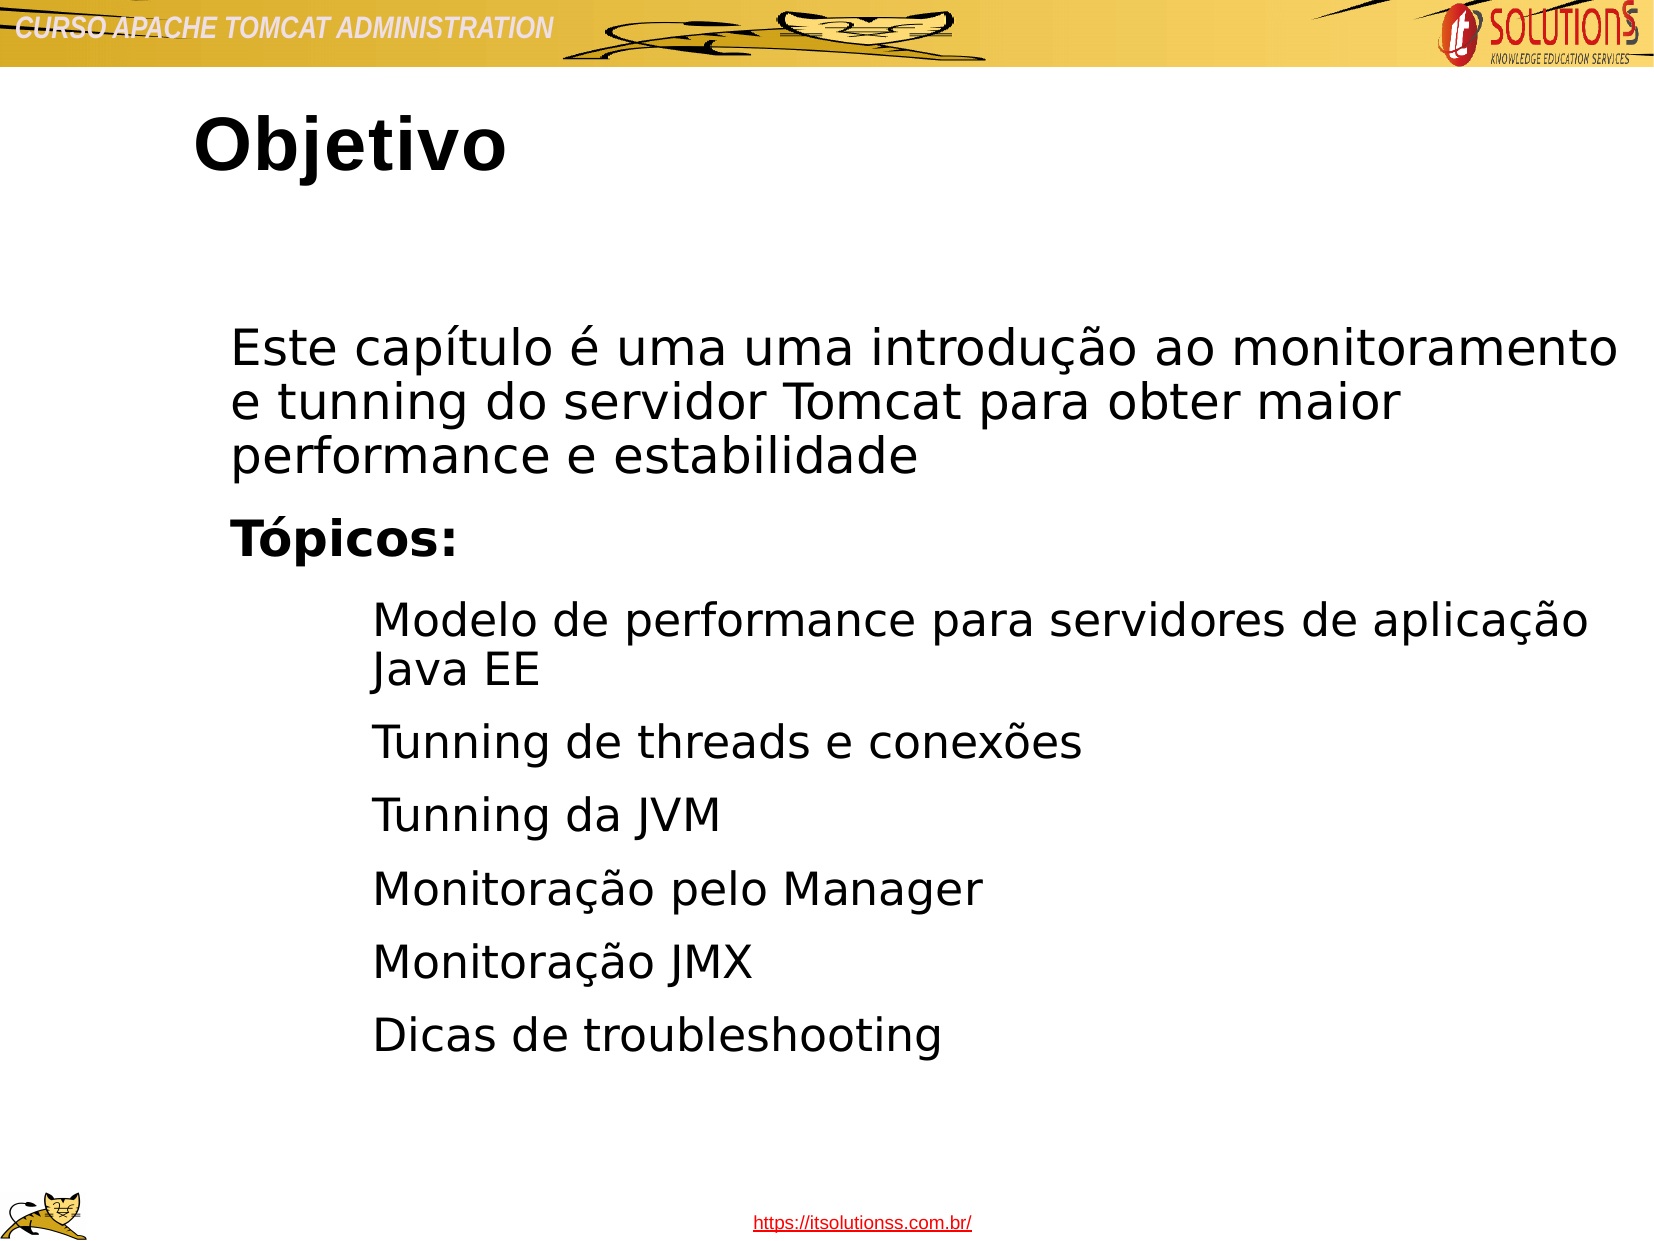

Objetivo
Este capítulo é uma uma introdução ao monitoramento e tunning do servidor Tomcat para obter maior performance e estabilidade
Tópicos:
Modelo de performance para servidores de aplicação Java EE
Tunning de threads e conexões
Tunning da JVM
Monitoração pelo Manager
Monitoração JMX
Dicas de troubleshooting